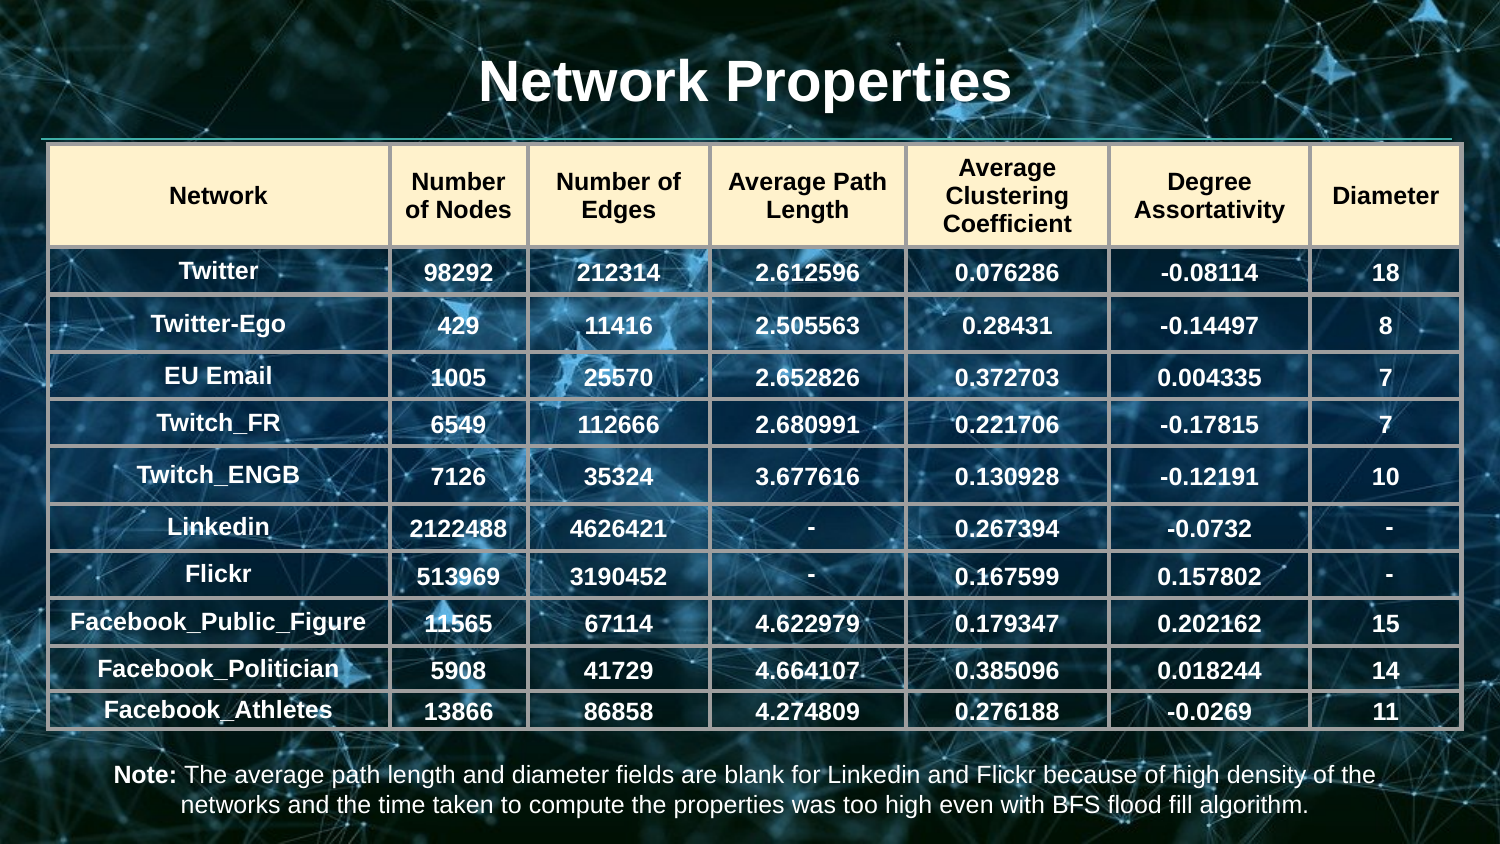

# Network Properties
| Network | Number of Nodes | Number of Edges | Average Path Length | Average Clustering Coefficient | Degree Assortativity | Diameter |
| --- | --- | --- | --- | --- | --- | --- |
| Twitter | 98292 | 212314 | 2.612596 | 0.076286 | -0.08114 | 18 |
| Twitter-Ego | 429 | 11416 | 2.505563 | 0.28431 | -0.14497 | 8 |
| EU Email | 1005 | 25570 | 2.652826 | 0.372703 | 0.004335 | 7 |
| Twitch\_FR | 6549 | 112666 | 2.680991 | 0.221706 | -0.17815 | 7 |
| Twitch\_ENGB | 7126 | 35324 | 3.677616 | 0.130928 | -0.12191 | 10 |
| Linkedin | 2122488 | 4626421 | - | 0.267394 | -0.0732 | - |
| Flickr | 513969 | 3190452 | - | 0.167599 | 0.157802 | - |
| Facebook\_Public\_Figure | 11565 | 67114 | 4.622979 | 0.179347 | 0.202162 | 15 |
| Facebook\_Politician | 5908 | 41729 | 4.664107 | 0.385096 | 0.018244 | 14 |
| Facebook\_Athletes | 13866 | 86858 | 4.274809 | 0.276188 | -0.0269 | 11 |
Note: The average path length and diameter fields are blank for Linkedin and Flickr because of high density of the networks and the time taken to compute the properties was too high even with BFS flood fill algorithm.